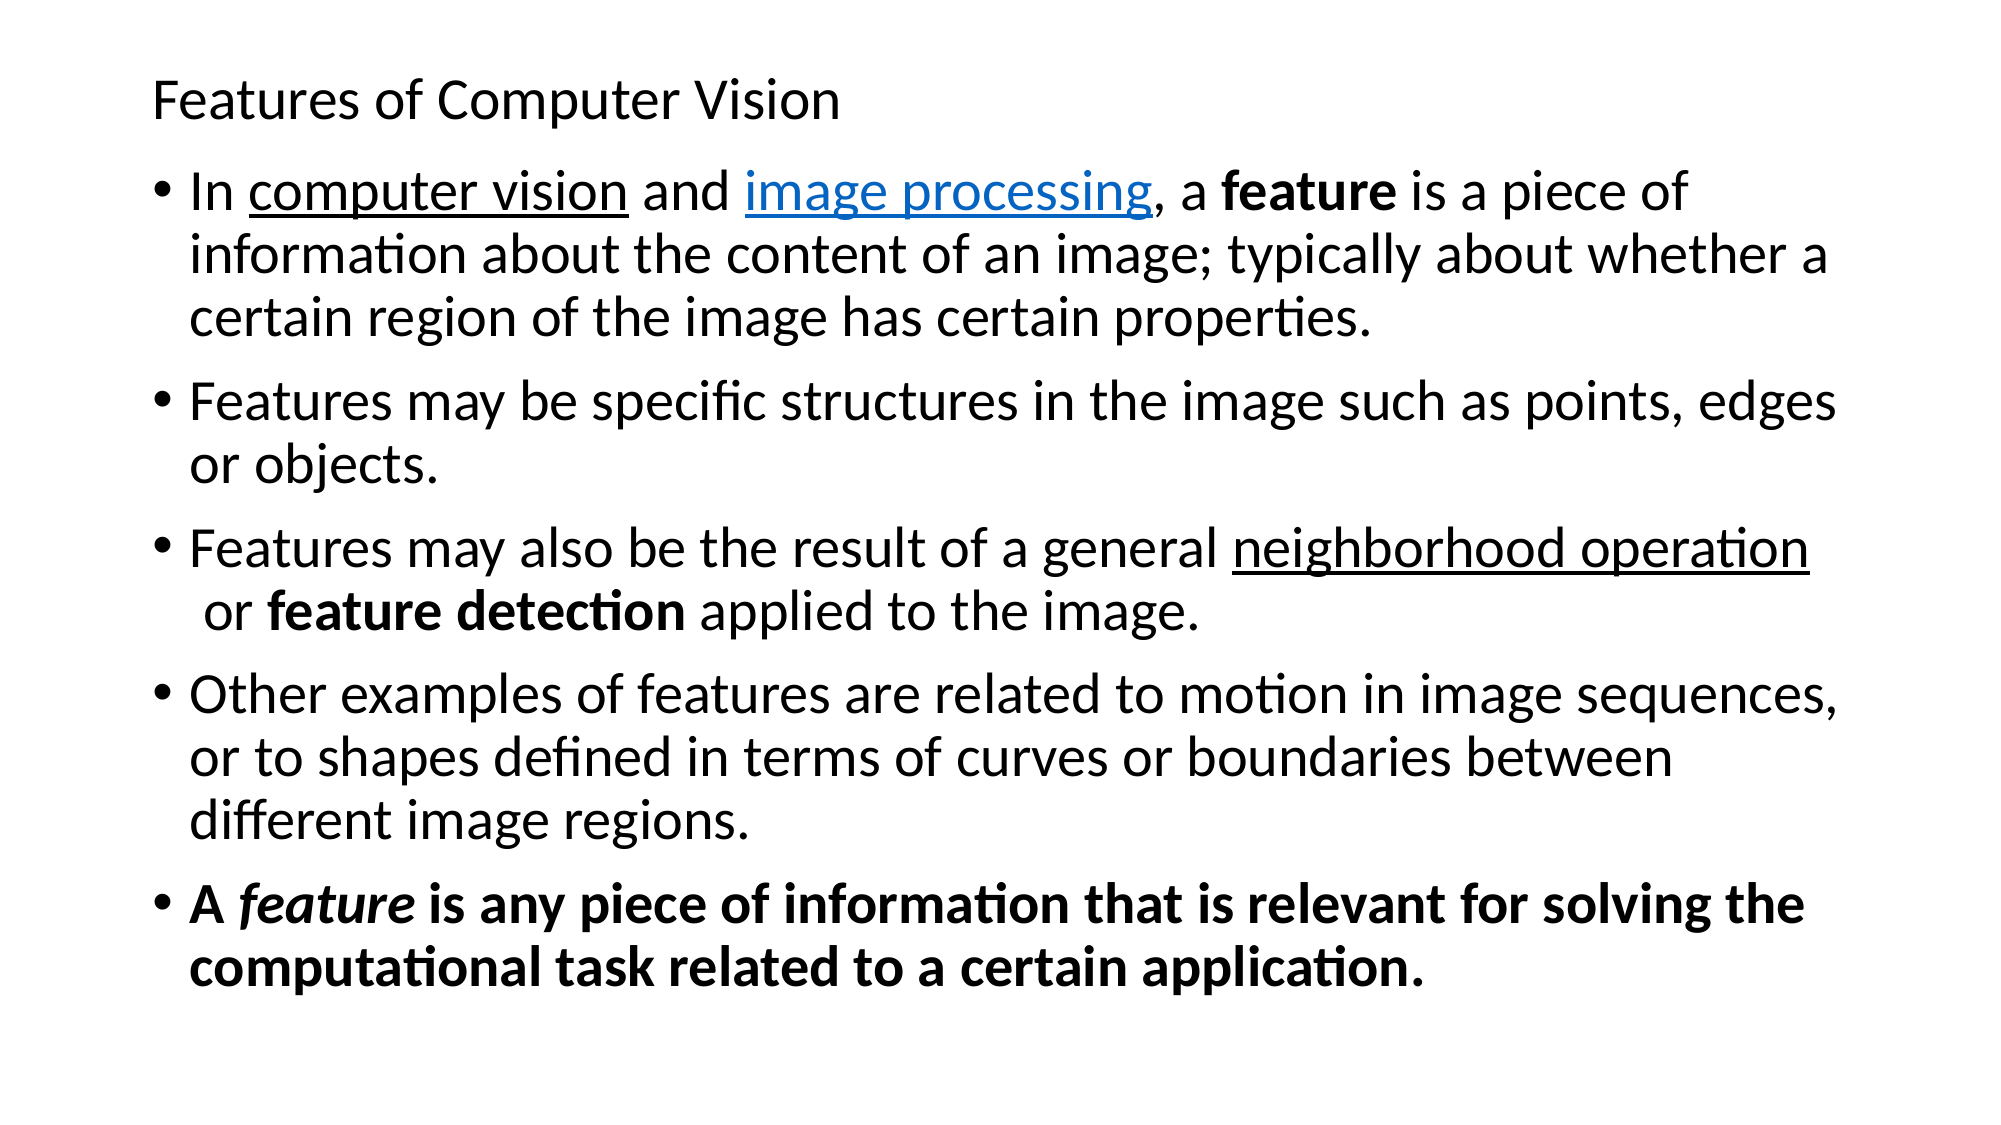

# Features of Computer Vision
In computer vision and image processing, a feature is a piece of information about the content of an image; typically about whether a certain region of the image has certain properties.
Features may be specific structures in the image such as points, edges or objects.
Features may also be the result of a general neighborhood operation or feature detection applied to the image.
Other examples of features are related to motion in image sequences, or to shapes defined in terms of curves or boundaries between different image regions.
A feature is any piece of information that is relevant for solving the computational task related to a certain application.